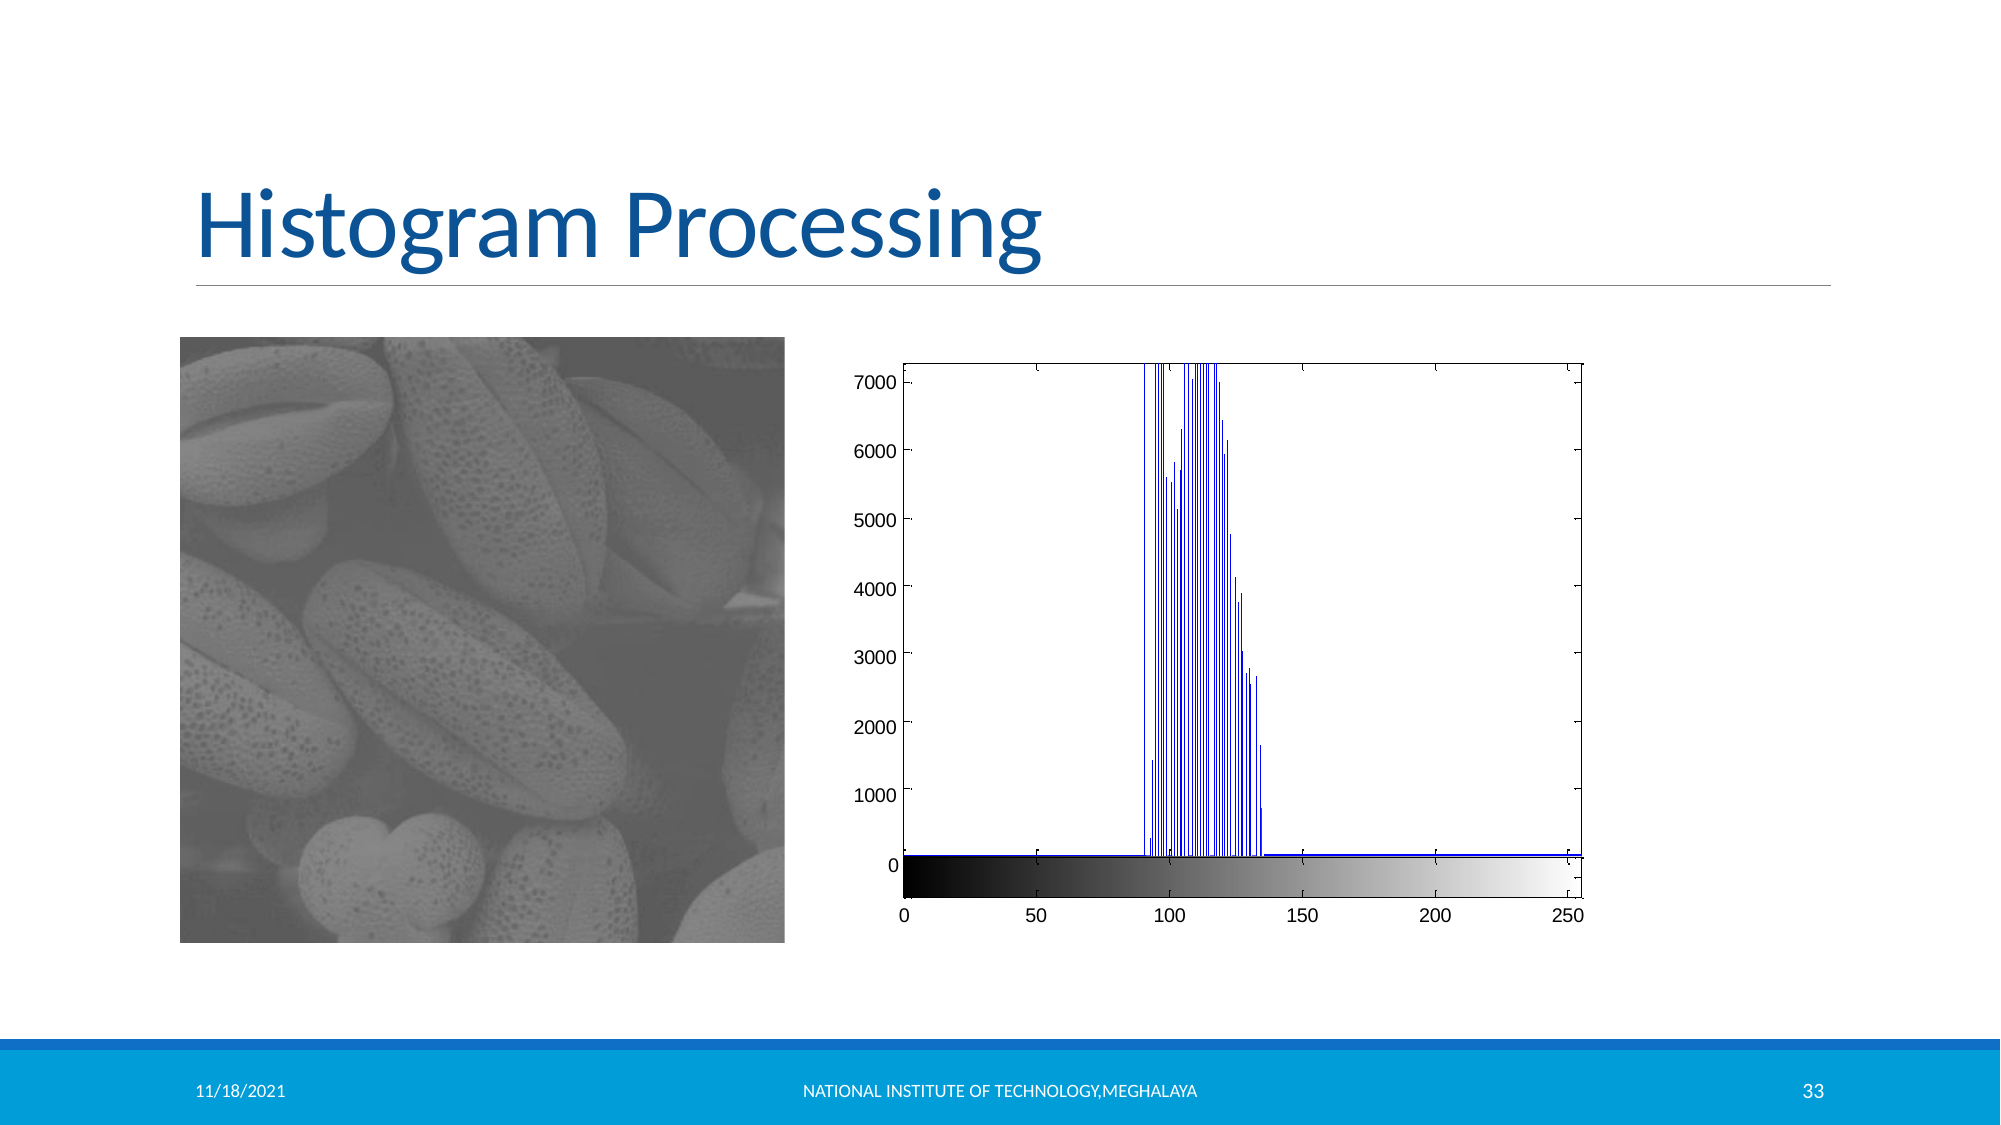

# Histogram Processing

7000

6000

5000

4000

3000

2000

1000

0

0
50
100
150
200
250
11/18/2021
National Institute of Technology,Meghalaya
33